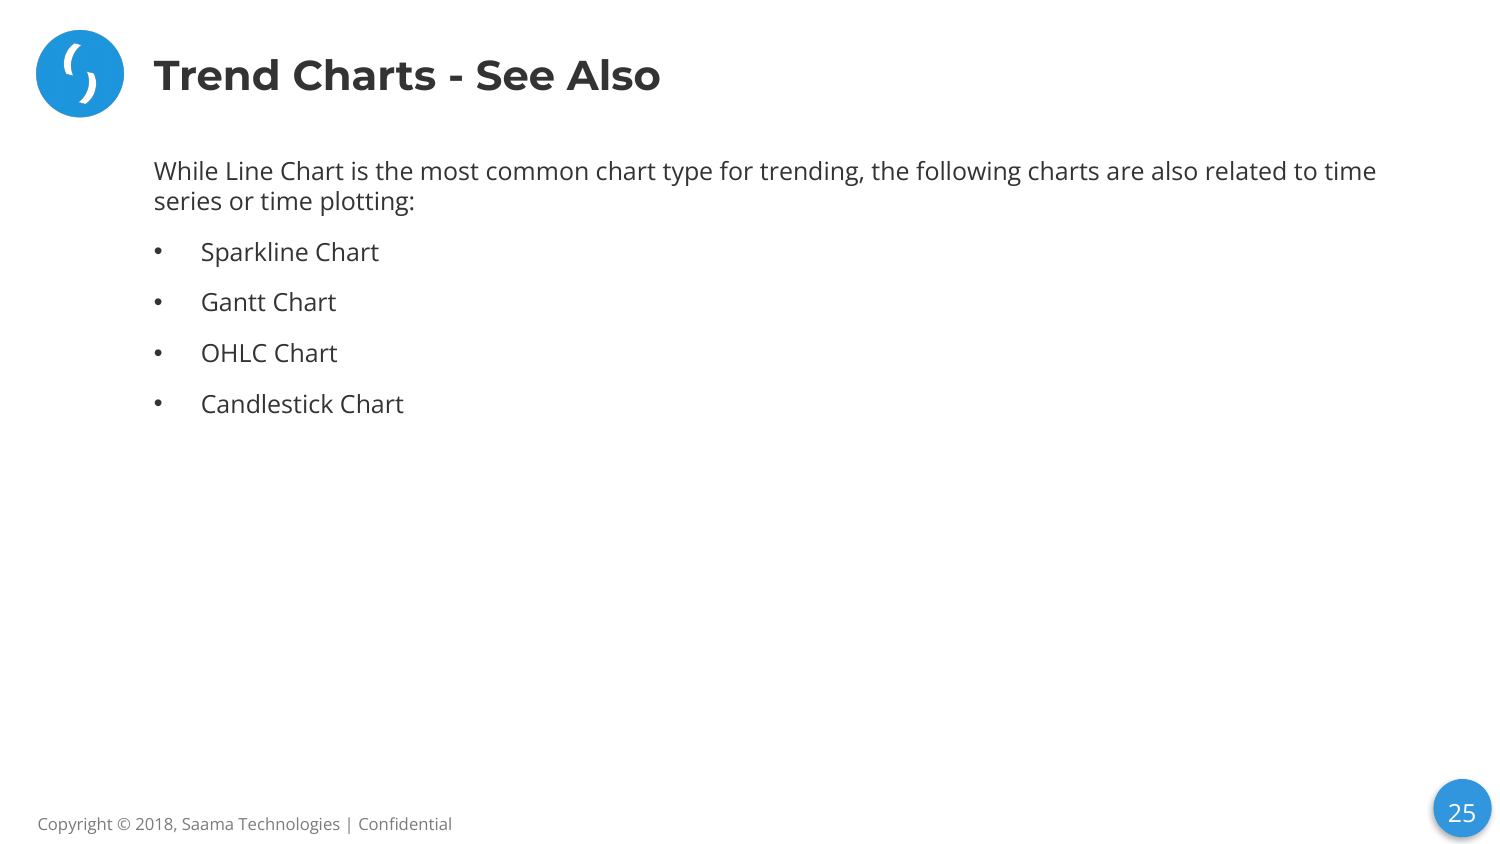

# Trend Charts - See Also
While Line Chart is the most common chart type for trending, the following charts are also related to time series or time plotting:
Sparkline Chart
Gantt Chart
OHLC Chart
Candlestick Chart